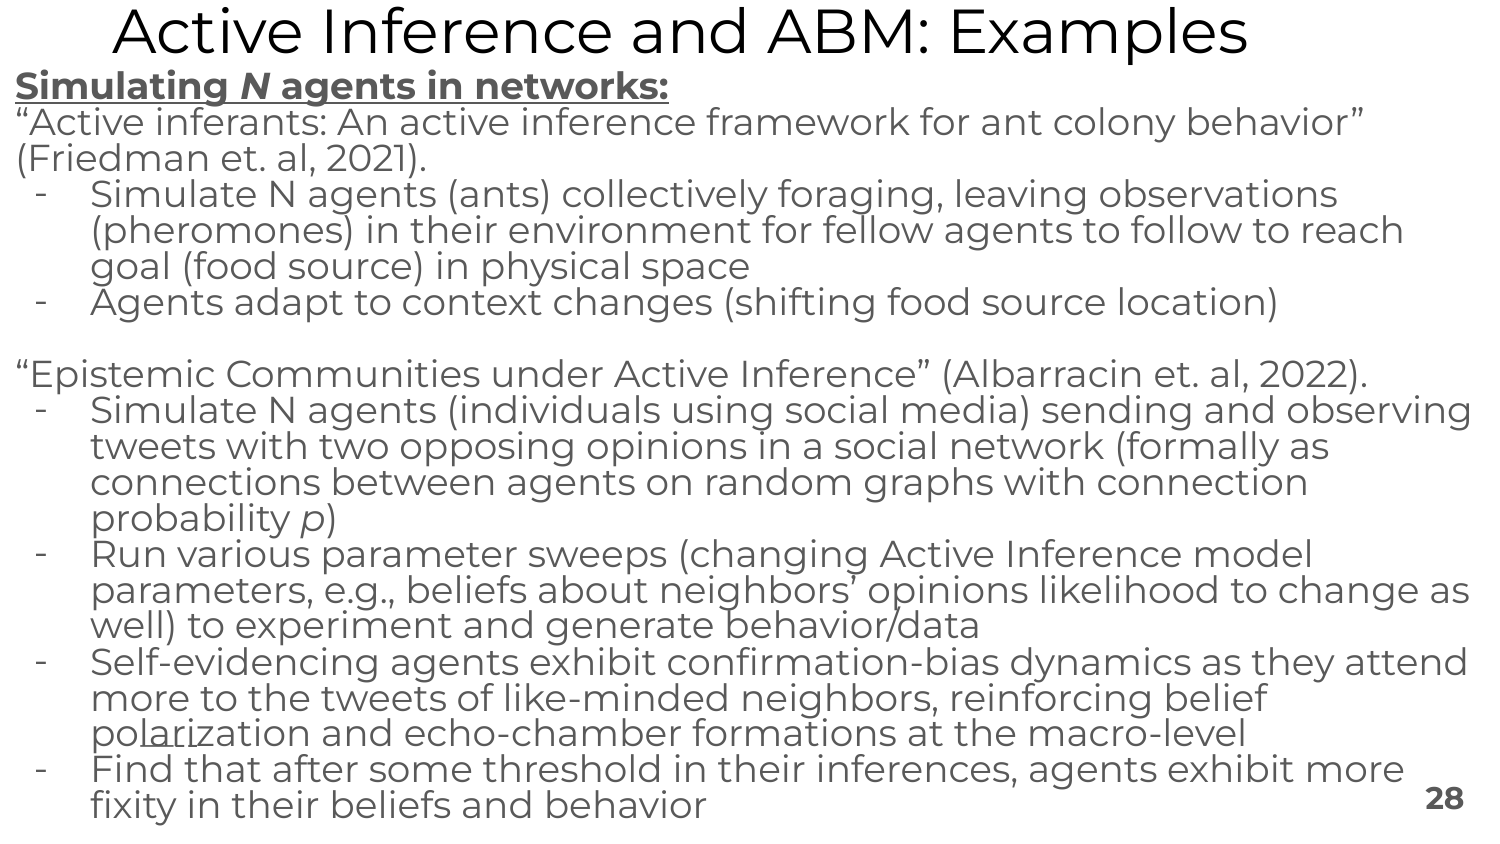

# Active Inference and ABM: Examples
Simulating N agents in networks:
“Active inferants: An active inference framework for ant colony behavior” (Friedman et. al, 2021).
Simulate N agents (ants) collectively foraging, leaving observations (pheromones) in their environment for fellow agents to follow to reach goal (food source) in physical space
Agents adapt to context changes (shifting food source location)

“Epistemic Communities under Active Inference” (Albarracin et. al, 2022).
Simulate N agents (individuals using social media) sending and observing tweets with two opposing opinions in a social network (formally as connections between agents on random graphs with connection probability p)
Run various parameter sweeps (changing Active Inference model parameters, e.g., beliefs about neighbors’ opinions likelihood to change as well) to experiment and generate behavior/data
Self-evidencing agents exhibit confirmation-bias dynamics as they attend more to the tweets of like-minded neighbors, reinforcing belief polarization and echo-chamber formations at the macro-level
Find that after some threshold in their inferences, agents exhibit more fixity in their beliefs and behavior

—--
28